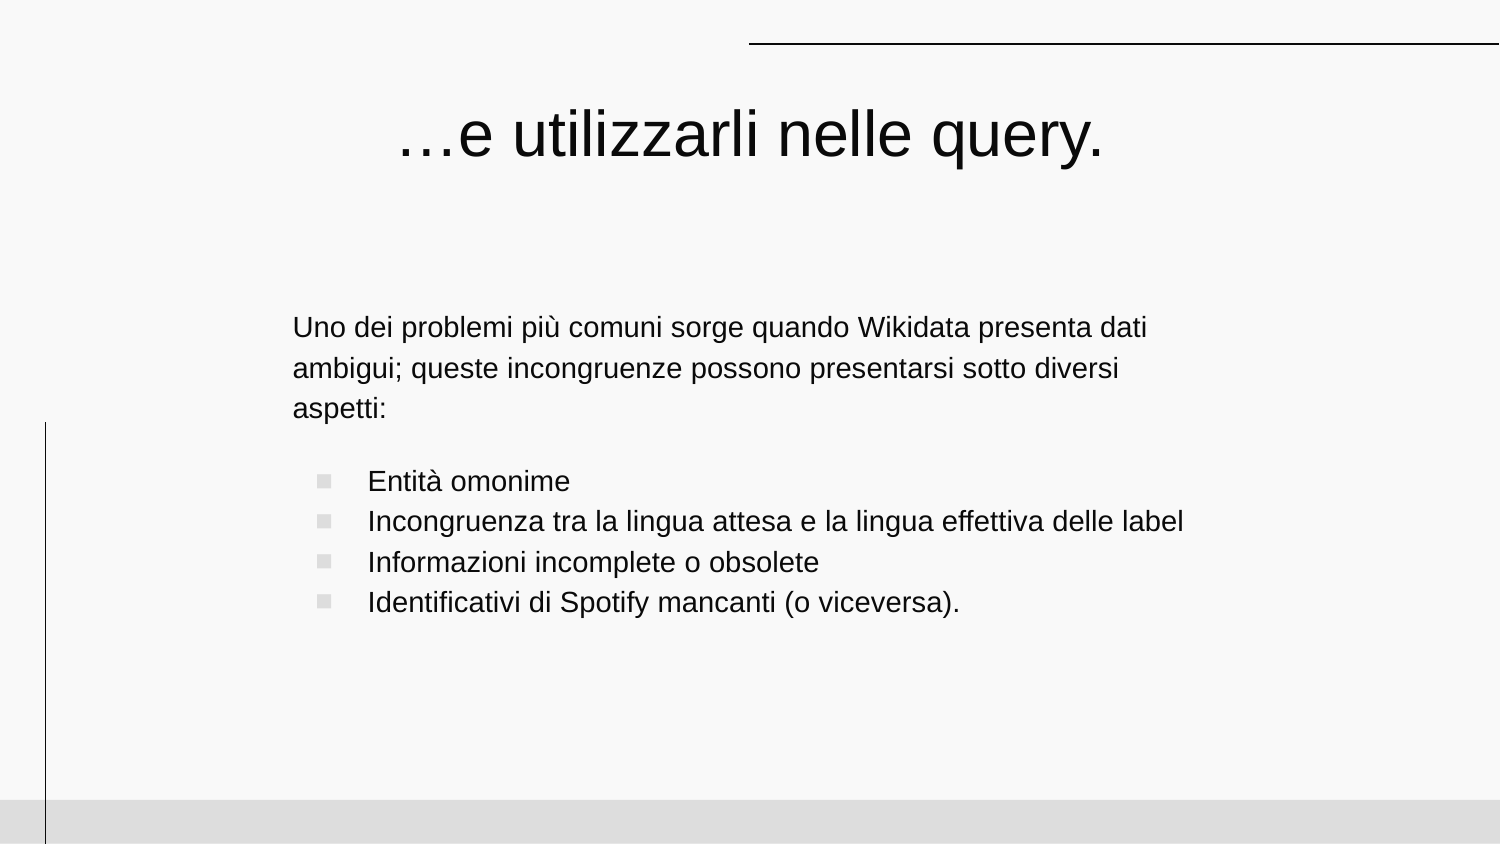

# …e utilizzarli nelle query.
Uno dei problemi più comuni sorge quando Wikidata presenta dati ambigui; queste incongruenze possono presentarsi sotto diversi aspetti:
Entità omonime
Incongruenza tra la lingua attesa e la lingua effettiva delle label
Informazioni incomplete o obsolete
Identificativi di Spotify mancanti (o viceversa).